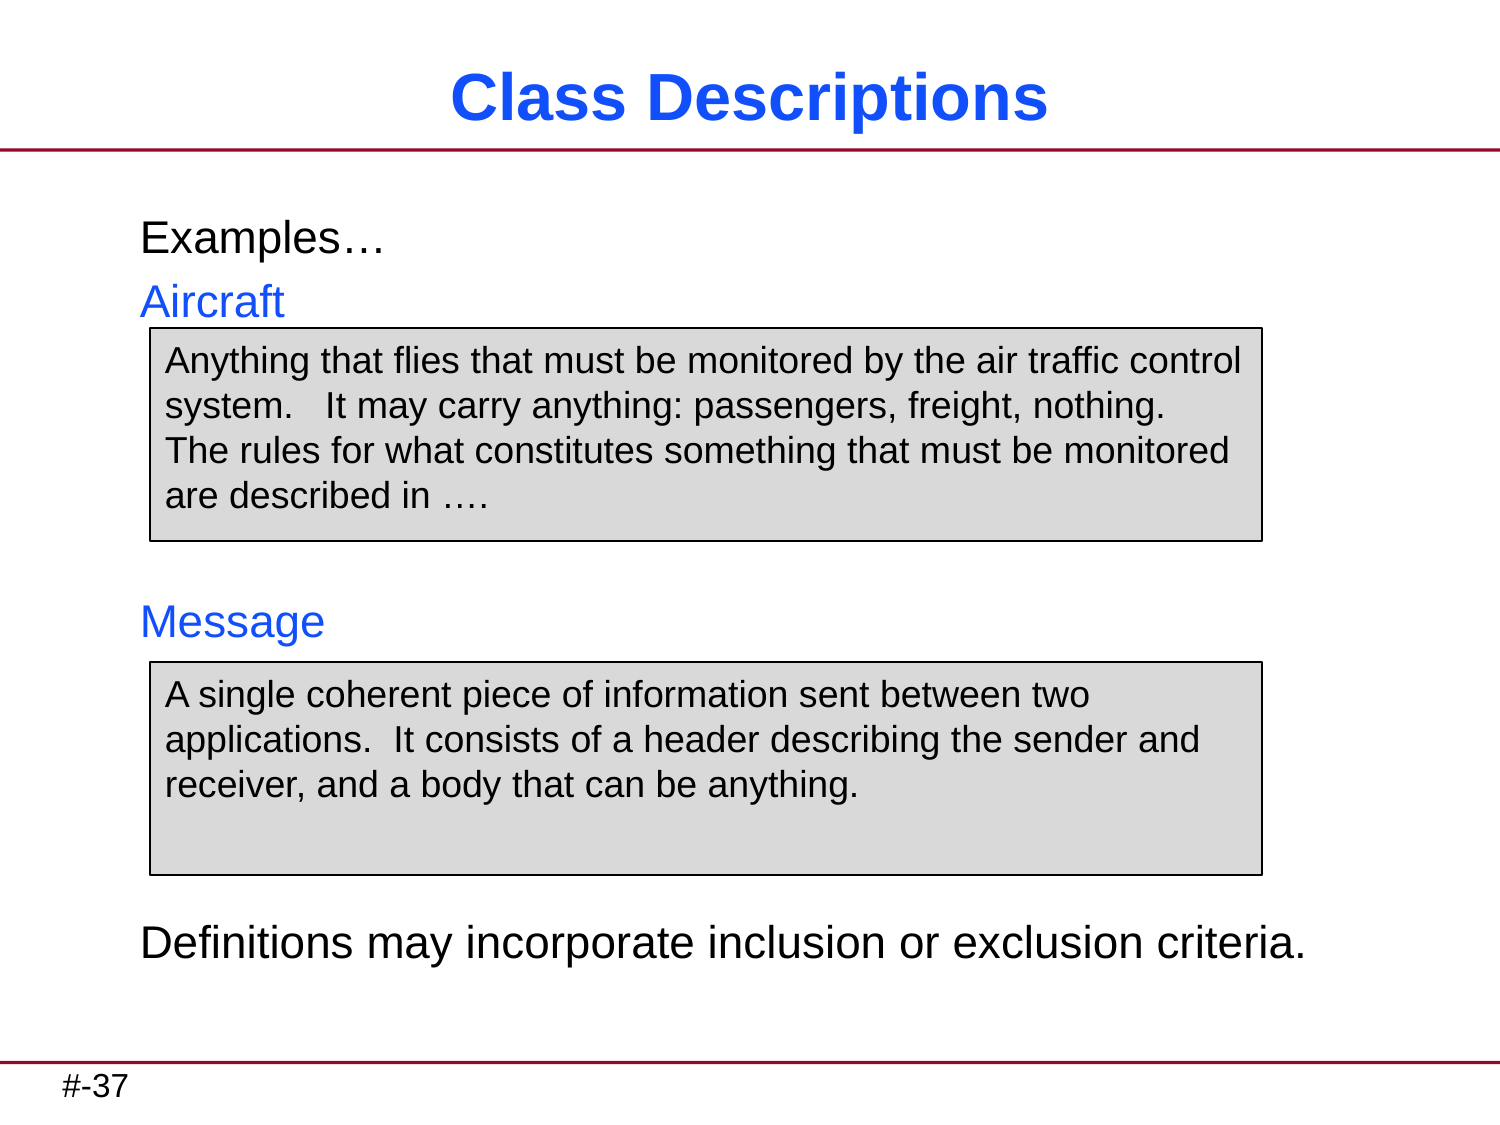

# Class Descriptions
Examples…
Aircraft

Message

Definitions may incorporate inclusion or exclusion criteria.

Anything that flies that must be monitored by the air traffic control system.   It may carry anything: passengers, freight, nothing.  The rules for what constitutes something that must be monitored are described in ….
A single coherent piece of information sent between two applications.  It consists of a header describing the sender and receiver, and a body that can be anything.